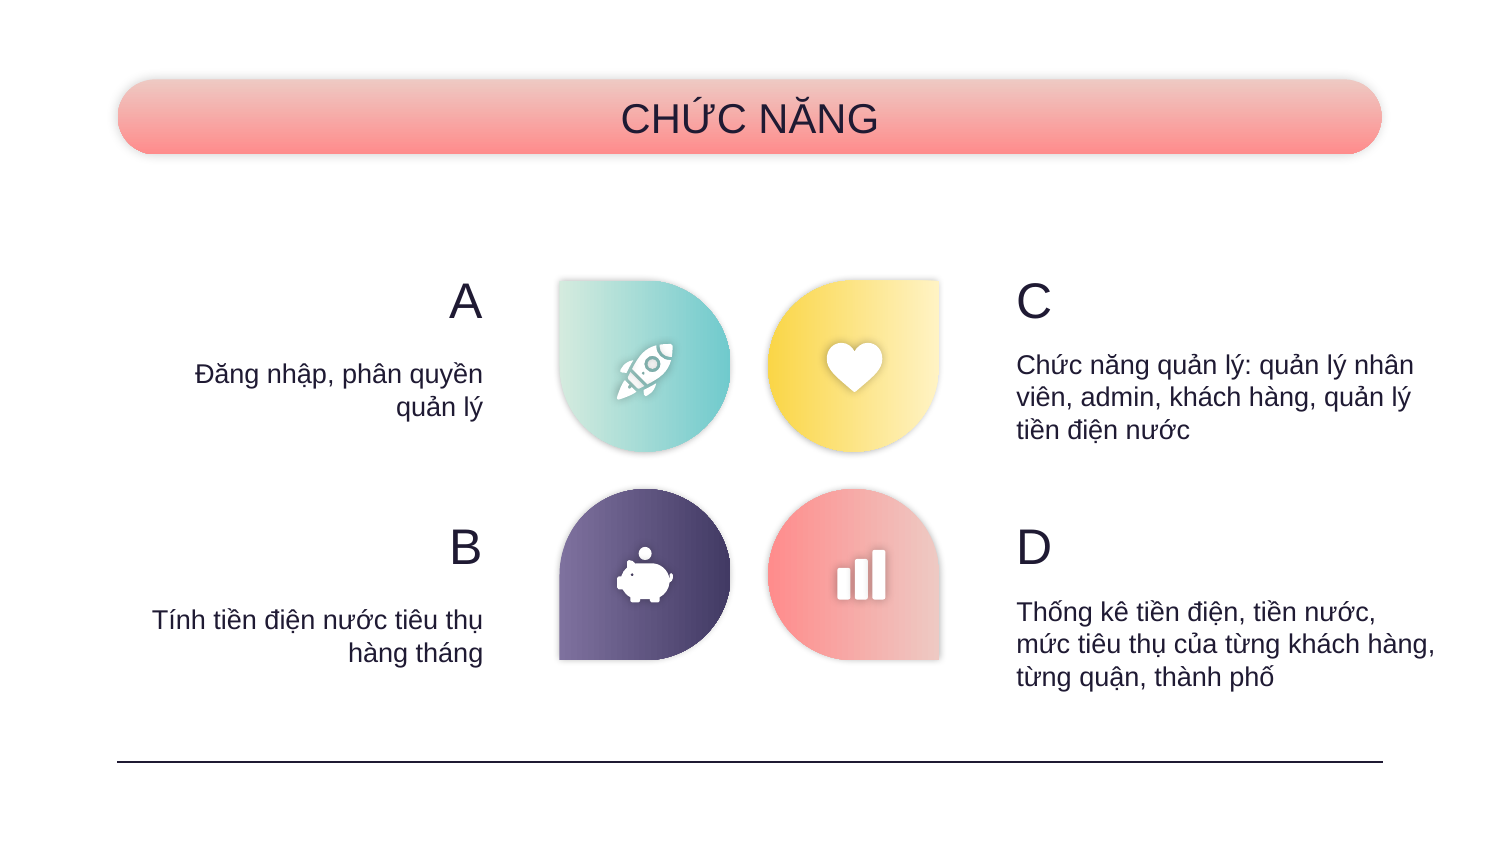

# CHỨC NĂNG
A
C

Chức năng quản lý: quản lý nhân viên, admin, khách hàng, quản lý tiền điện nước
Đăng nhập, phân quyền quản lý

B
D

Thống kê tiền điện, tiền nước, mức tiêu thụ của từng khách hàng, từng quận, thành phố
Tính tiền điện nước tiêu thụ hàng tháng